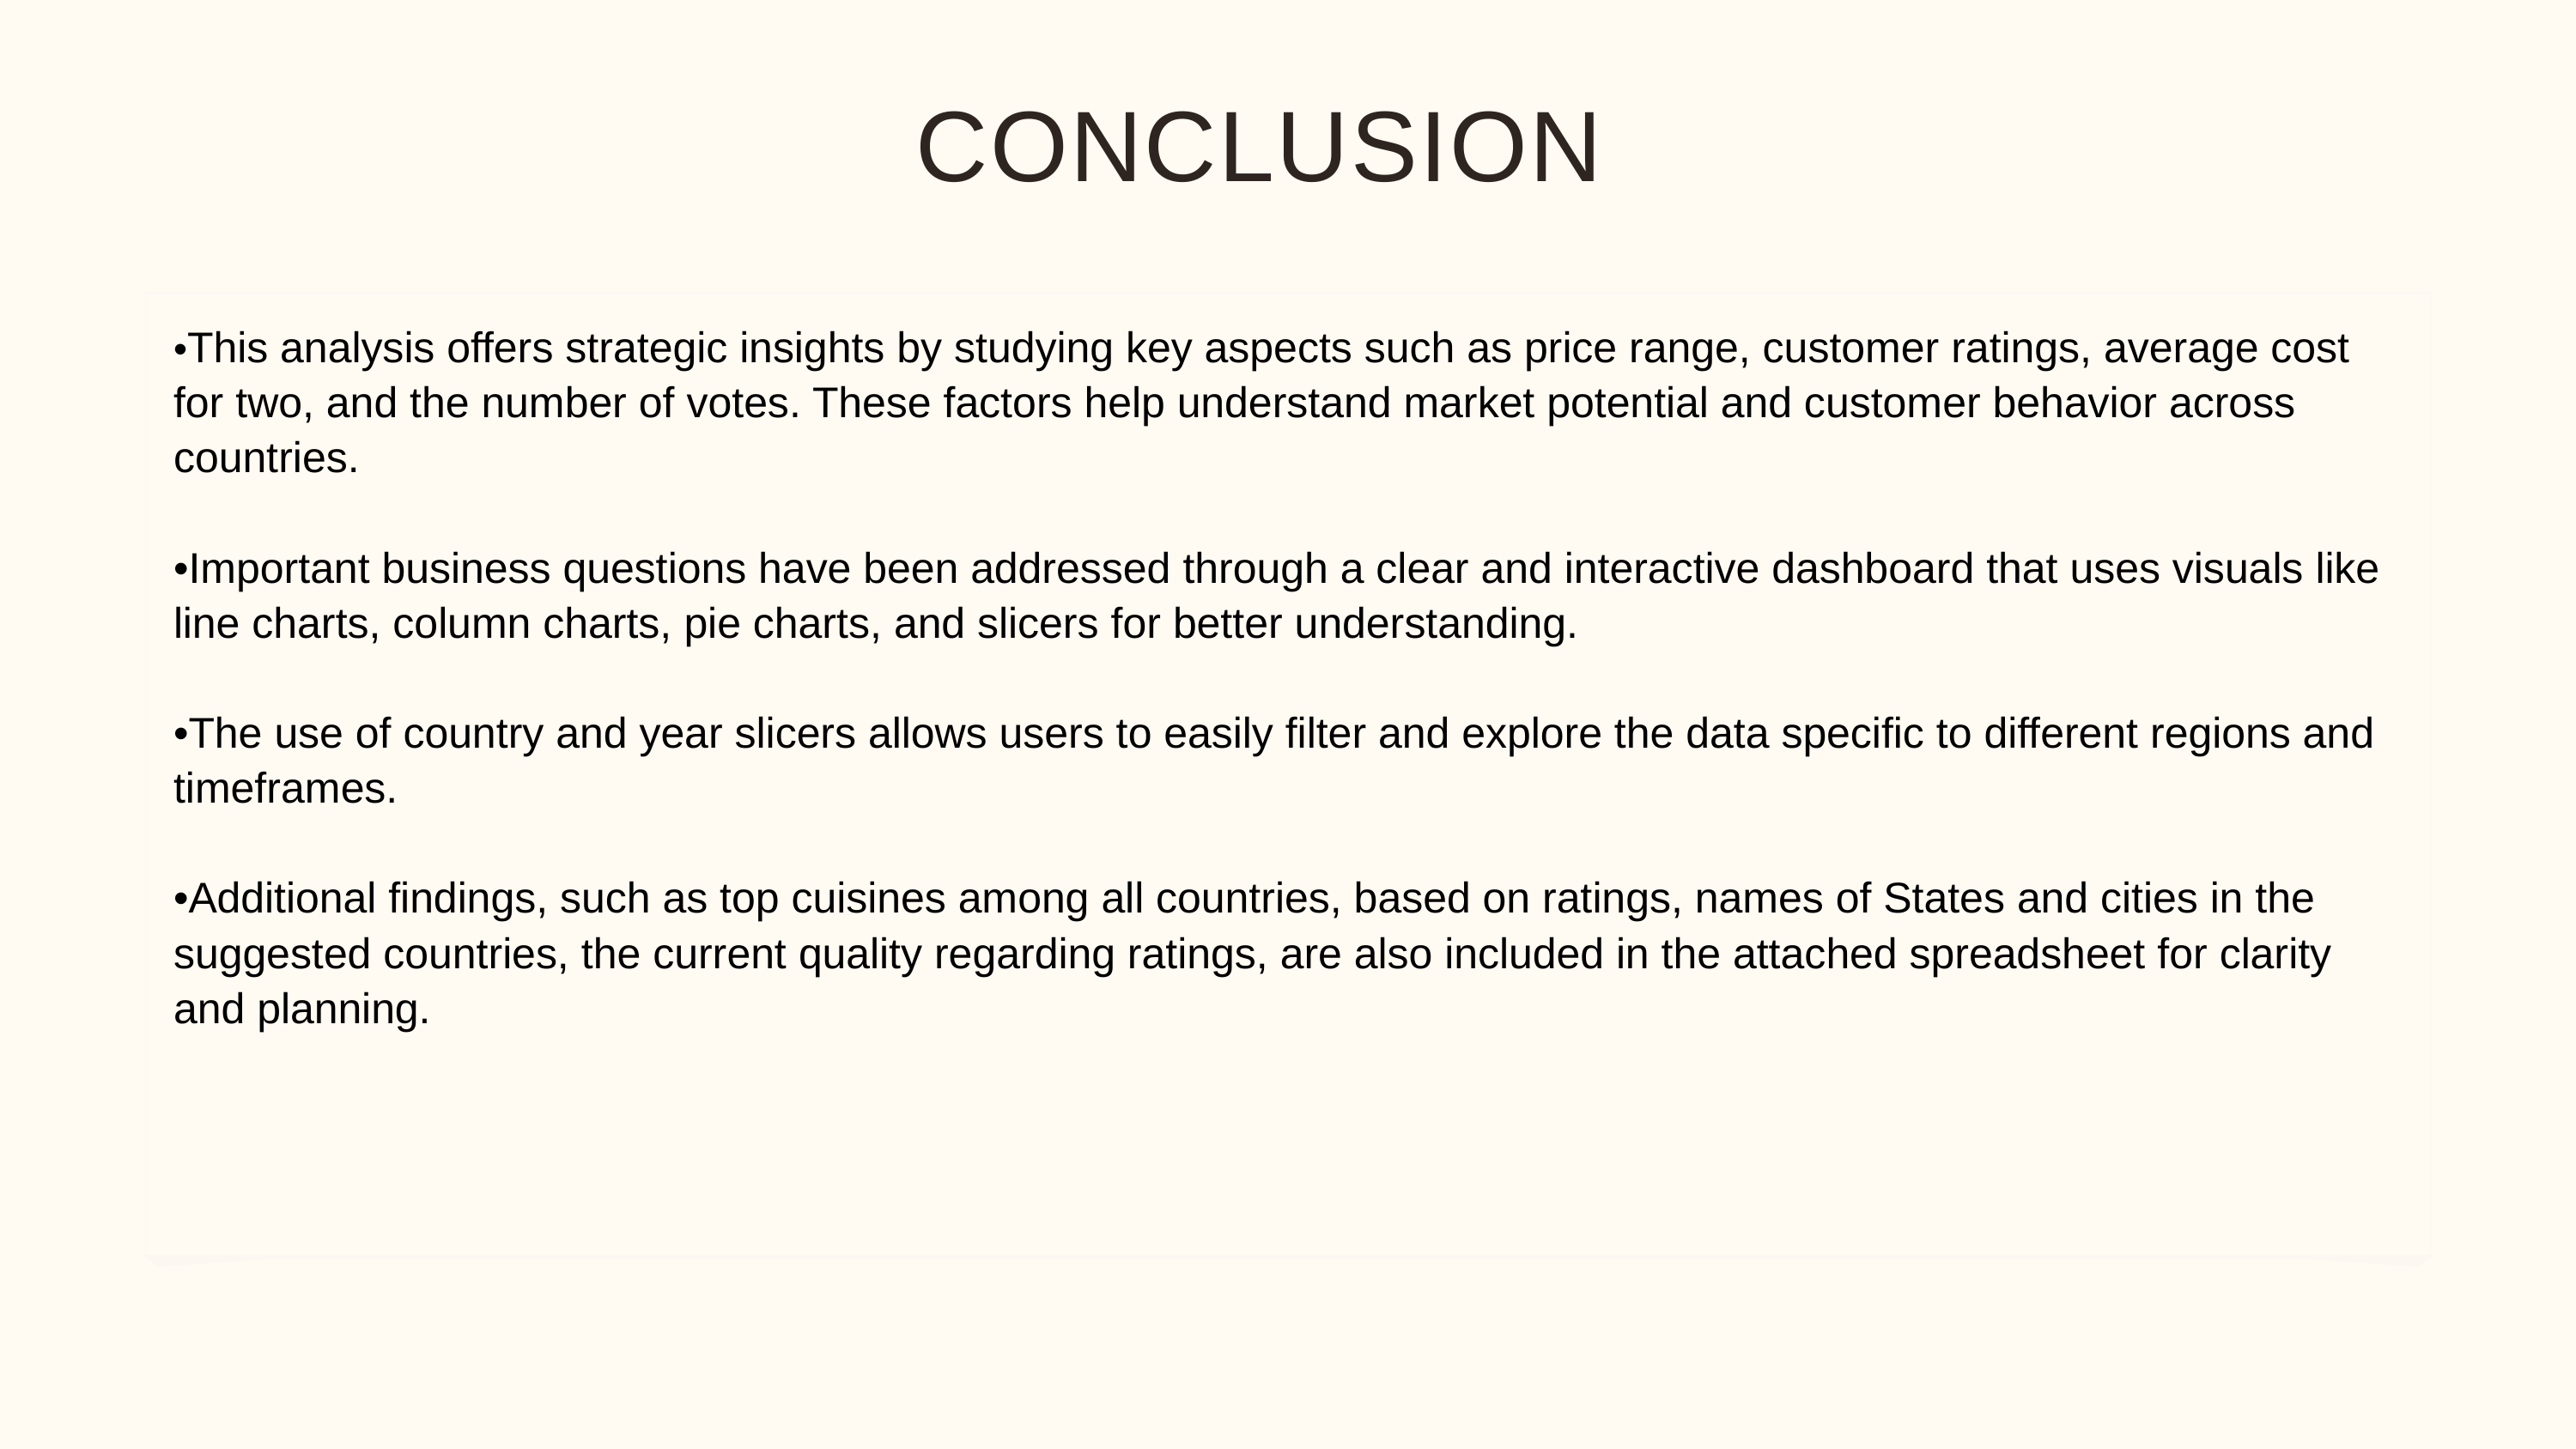

CONCLUSION

•This analysis offers strategic insights by studying key aspects such as price range, customer ratings, average cost for two, and the number of votes. These factors help understand market potential and customer behavior across countries.

•Important business questions have been addressed through a clear and interactive dashboard that uses visuals like line charts, column charts, pie charts, and slicers for better understanding.

•The use of country and year slicers allows users to easily filter and explore the data specific to different regions and timeframes.

•Additional findings, such as top cuisines among all countries, based on ratings, names of States and cities in the suggested countries, the current quality regarding ratings, are also included in the attached spreadsheet for clarity and planning.